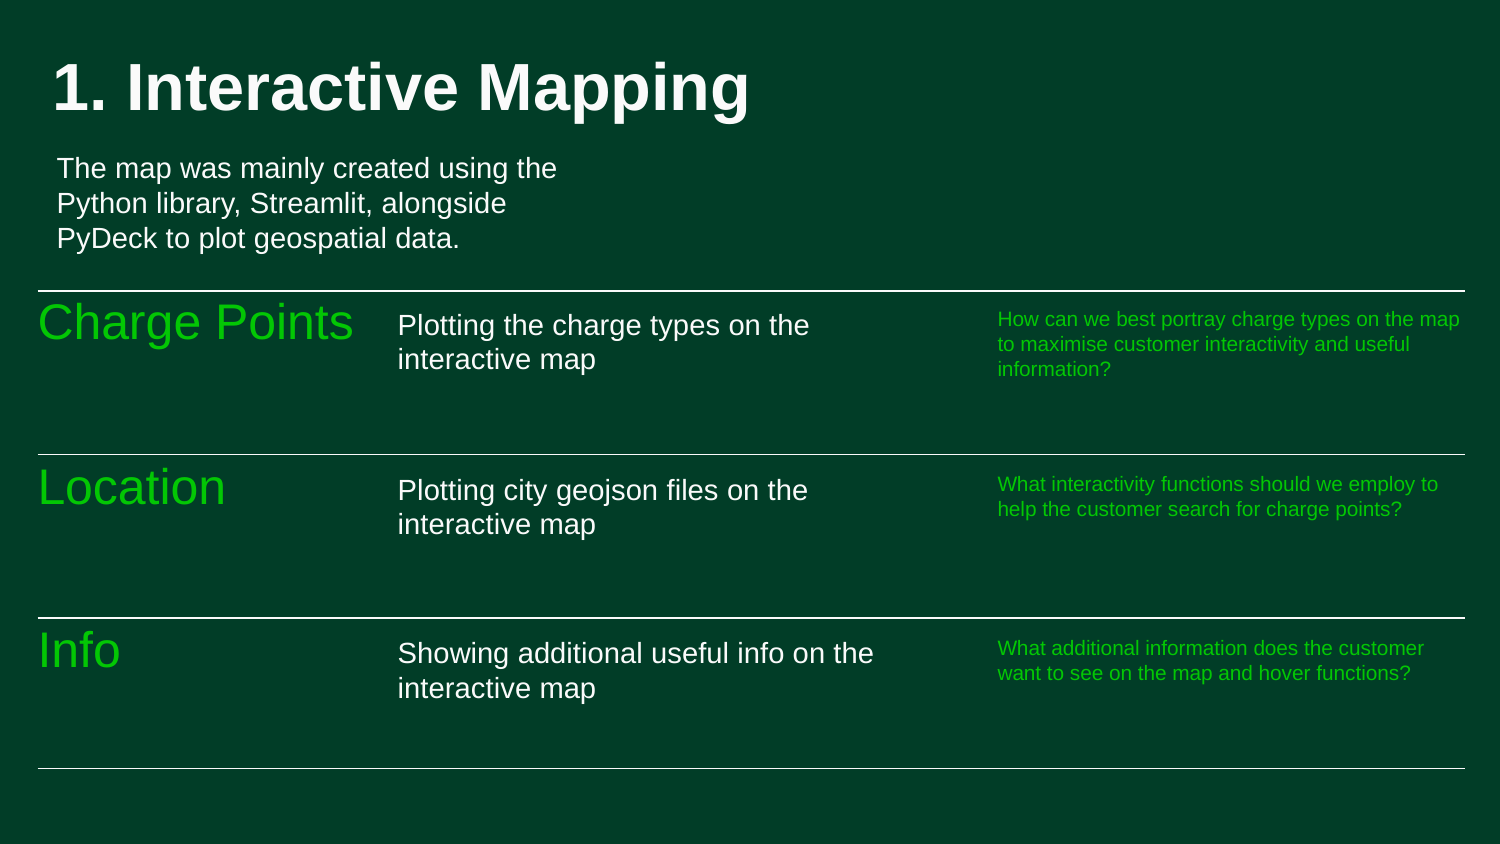

# 1. Interactive Mapping
The map was mainly created using the Python library, Streamlit, alongside PyDeck to plot geospatial data.
Plotting the charge types on the interactive map
Charge Points
How can we best portray charge types on the map to maximise customer interactivity and useful information?
Location
What interactivity functions should we employ to help the customer search for charge points?
Plotting city geojson files on the interactive map
Showing additional useful info on the interactive map

Info
What additional information does the customer want to see on the map and hover functions?